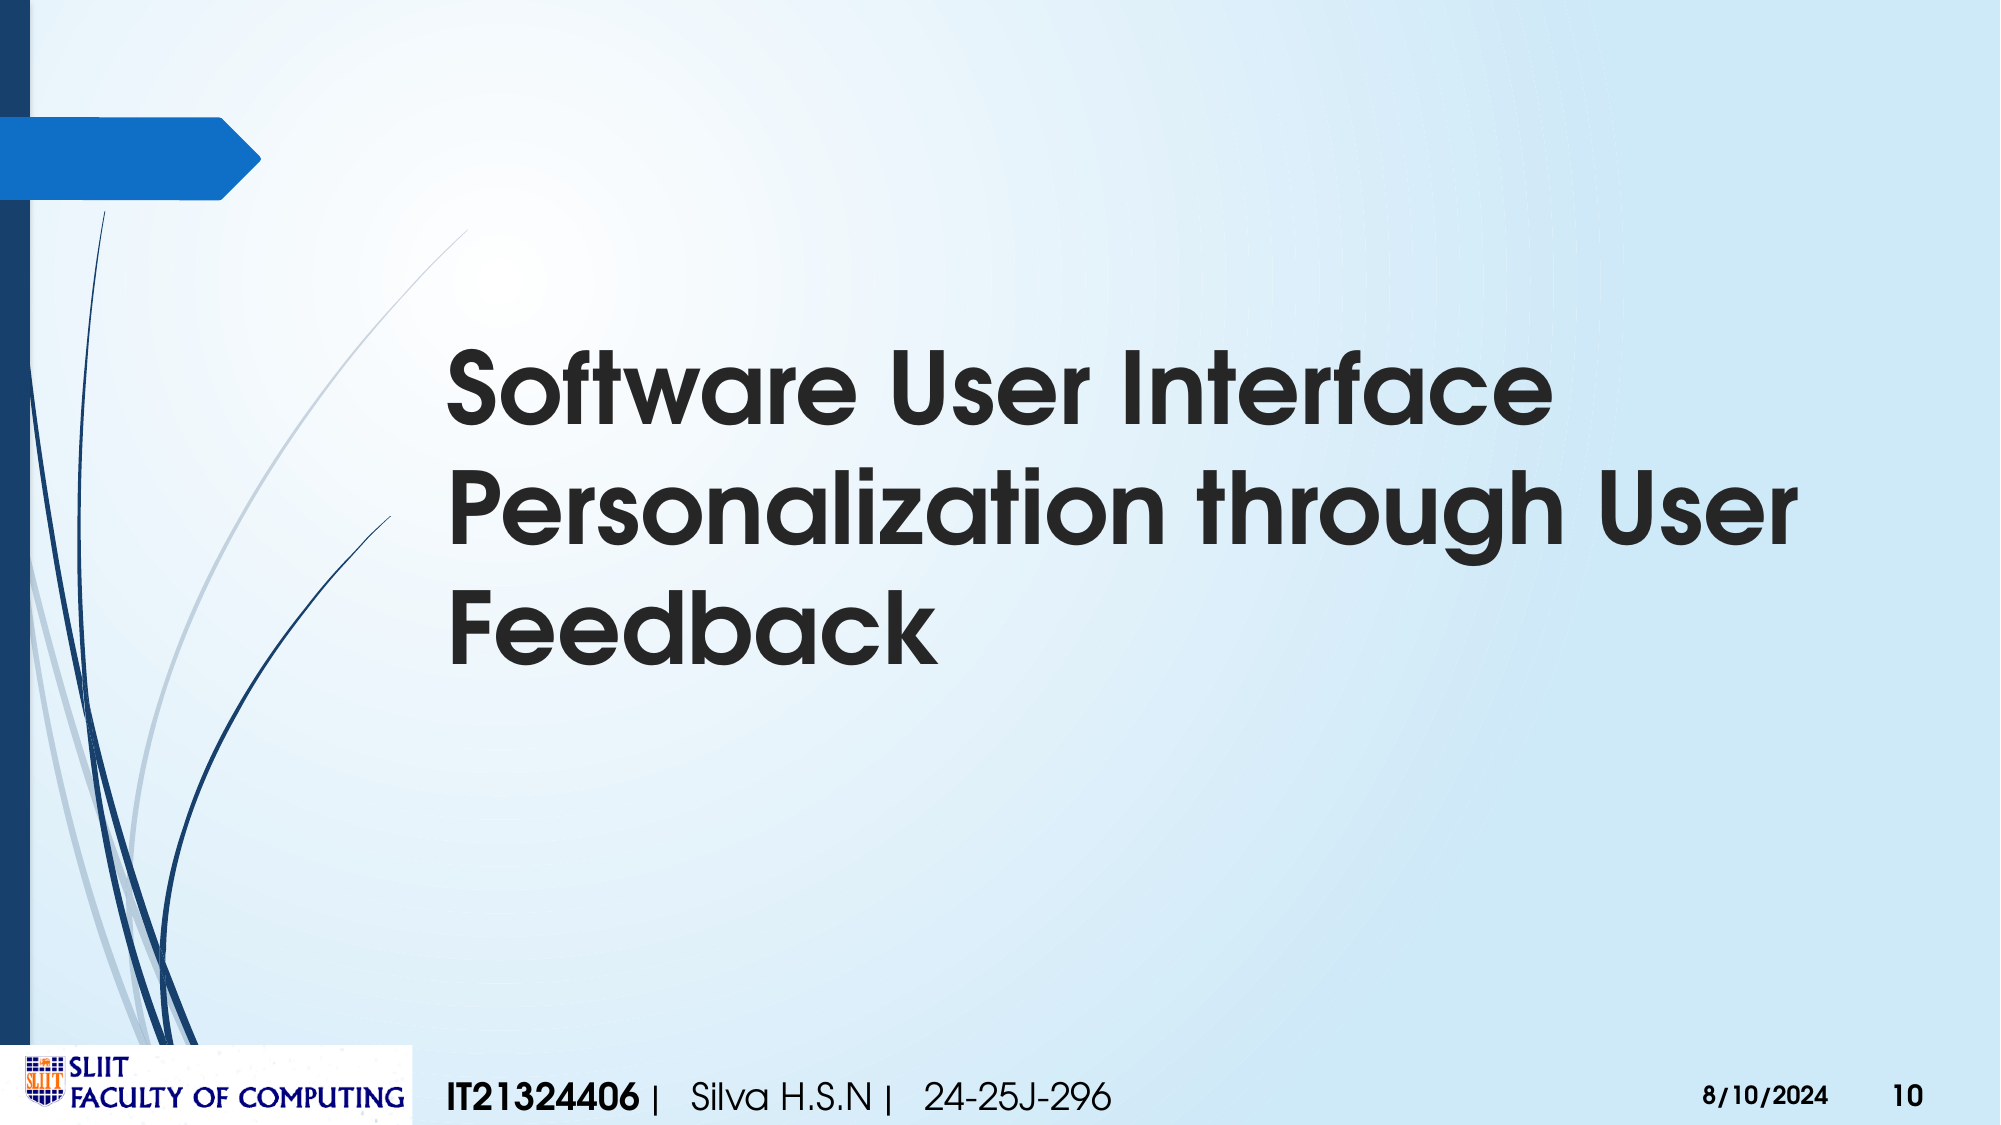

# Software User Interface Personalization through User Feedback
IT21324406 |   Silva H.S.N |   24-25J-296